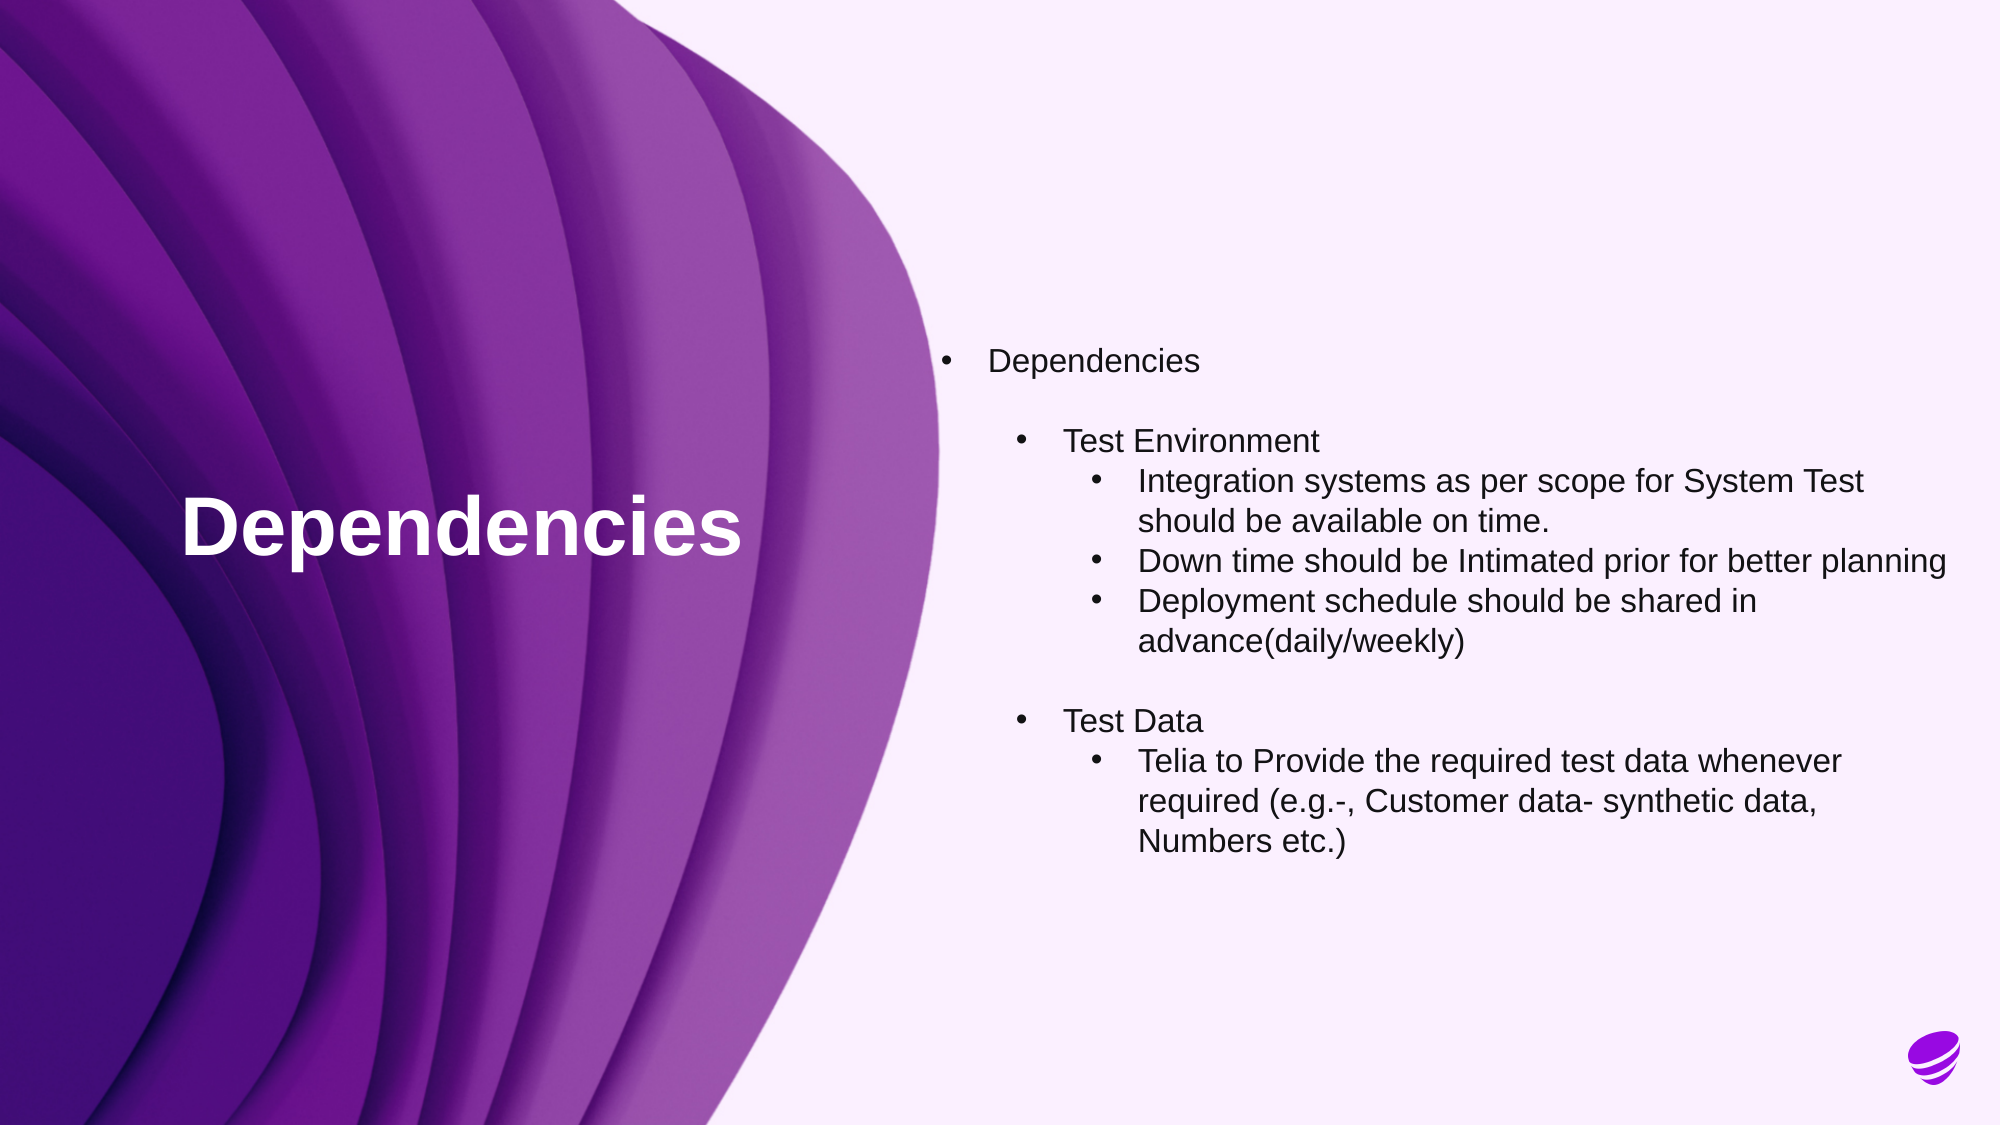

Dependencies

Test Environment
Integration systems as per scope for System Test should be available on time.
Down time should be Intimated prior for better planning
Deployment schedule should be shared in advance(daily/weekly)

Test Data
Telia to Provide the required test data whenever required (e.g.-, Customer data- synthetic data, Numbers etc.)
Dependencies